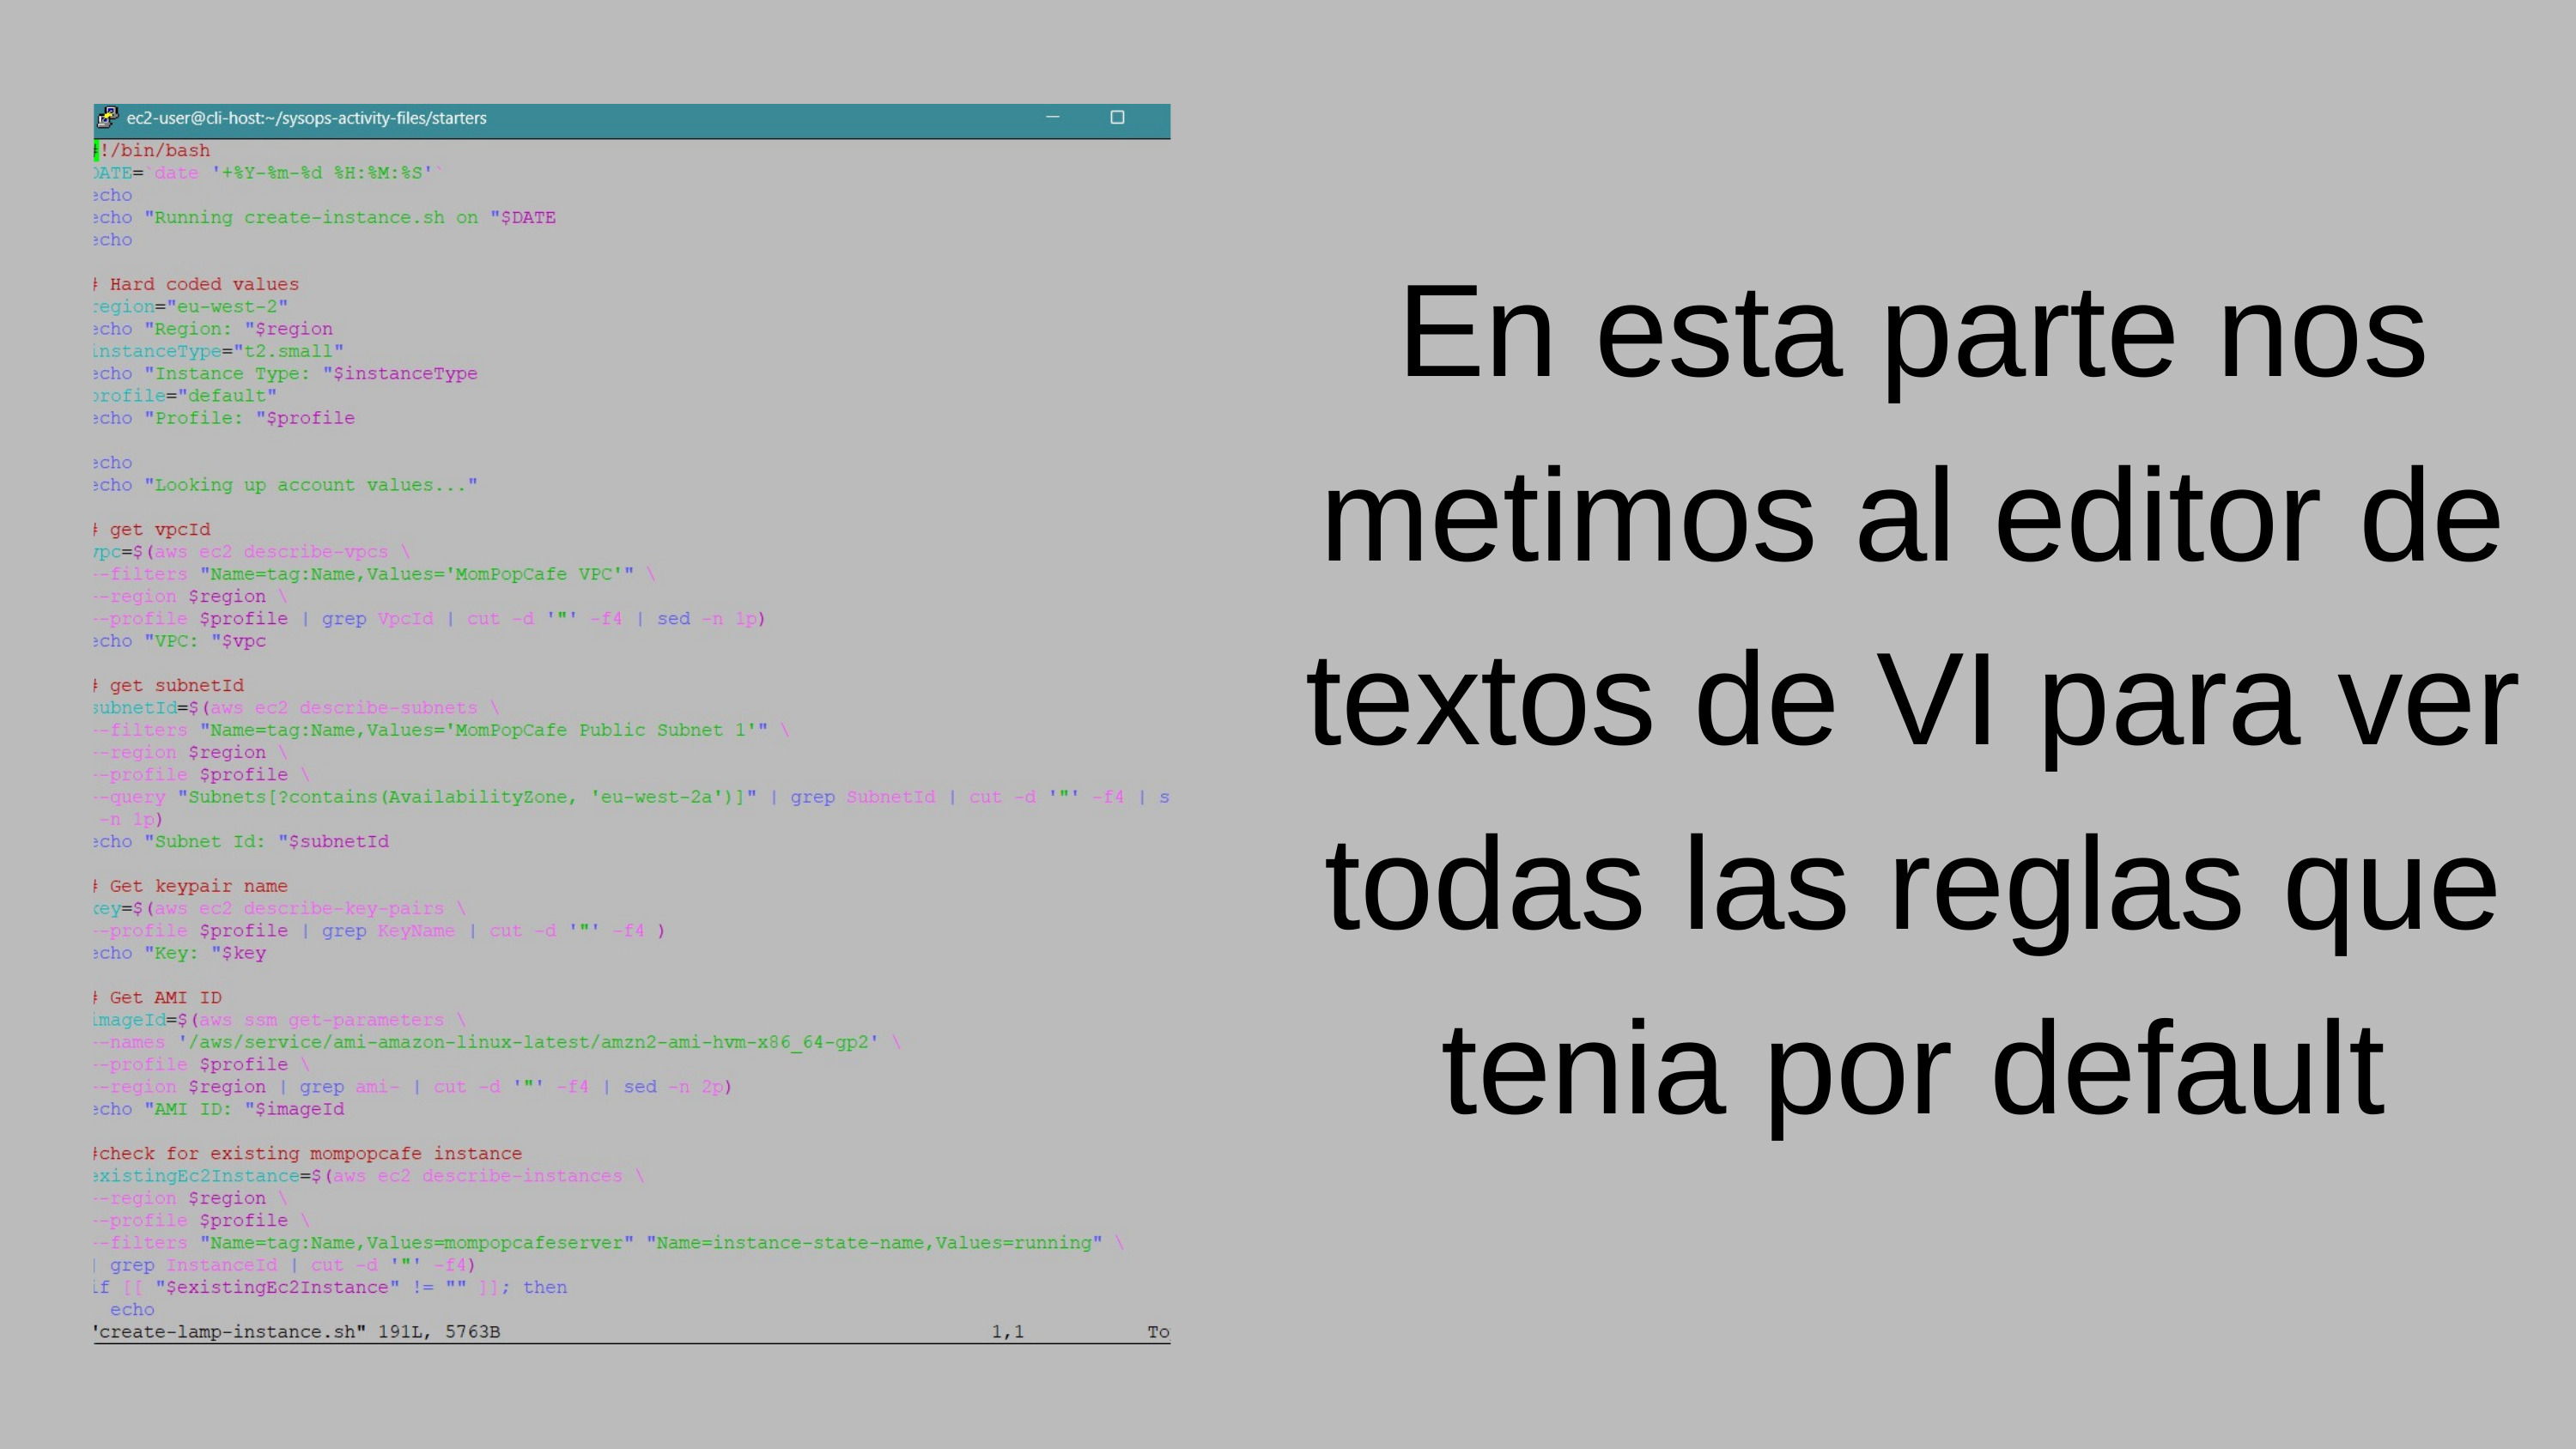

En esta parte nos metimos al editor de textos de VI para ver todas las reglas que tenia por default